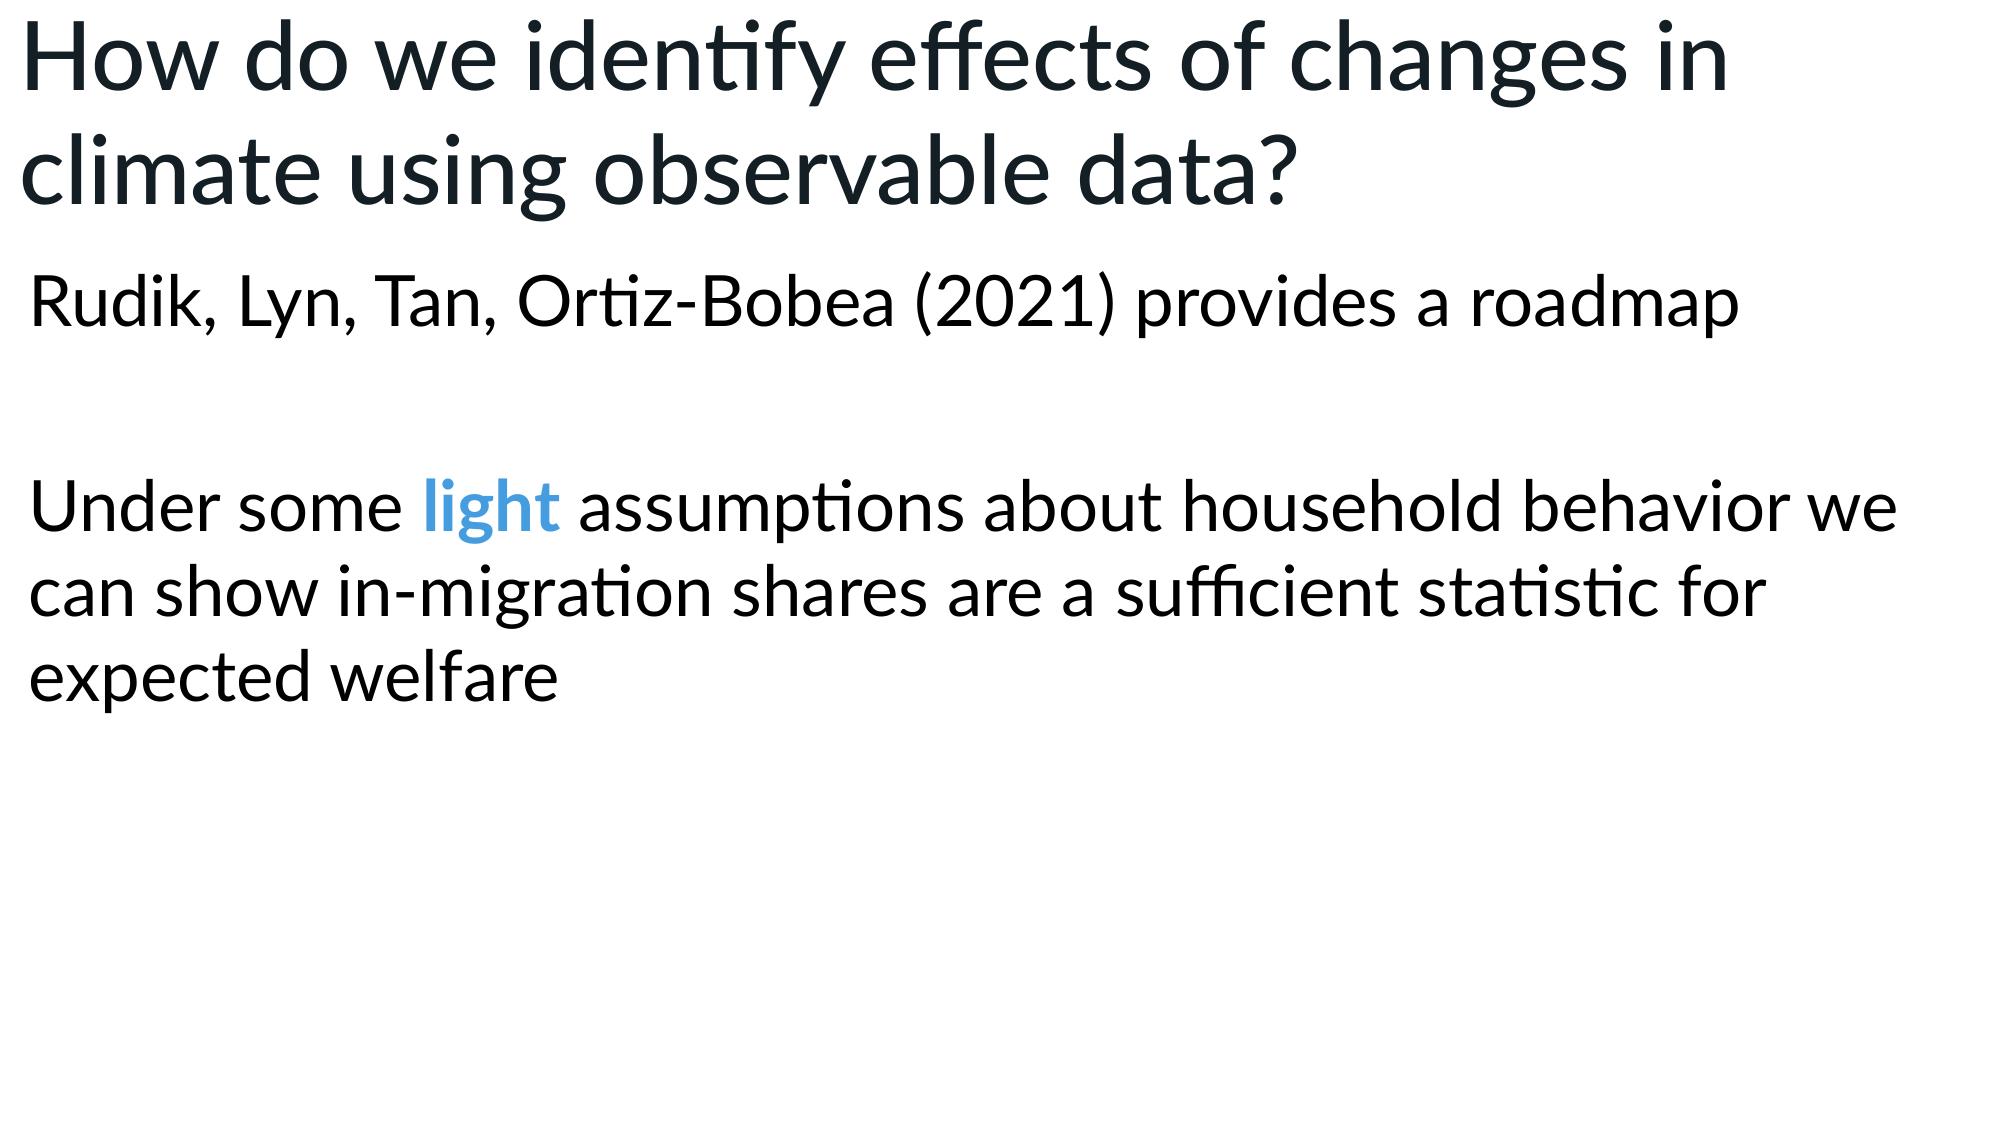

How do we identify effects of changes in climate using observable data?

Rudik, Lyn, Tan, Ortiz-Bobea (2021) provides a roadmap

Under some light assumptions about household behavior we can show in-migration shares are a sufficient statistic for expected welfare